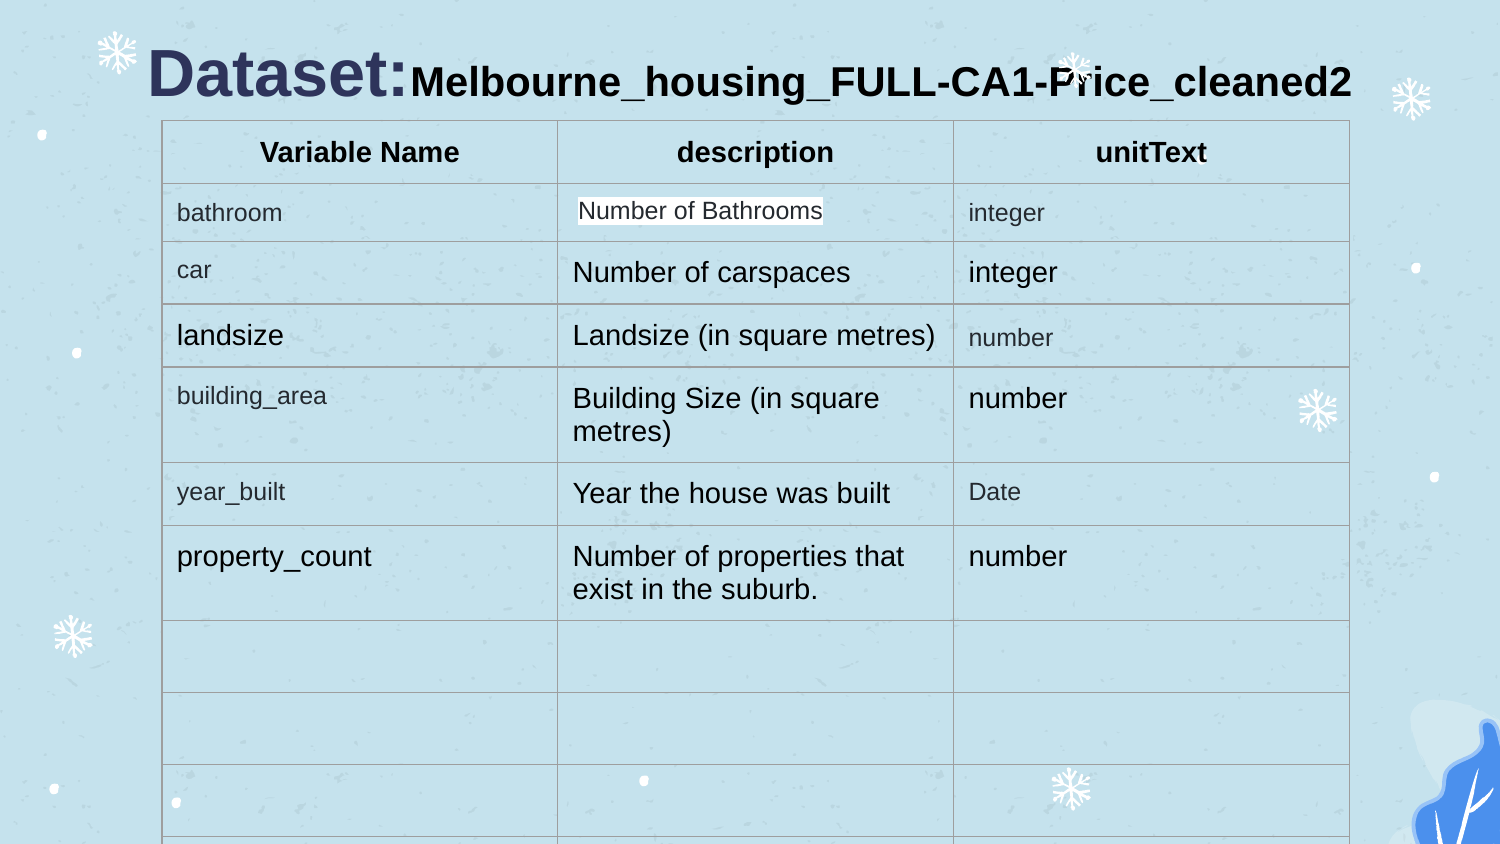

# Dataset:Melbourne_housing_FULL-CA1-Price_cleaned2

| Variable Name | description | unitText |
| --- | --- | --- |
| bathroom | Number of Bathrooms | integer |
| car | Number of carspaces | integer |
| landsize | Landsize (in square metres) | number |
| building\_area | Building Size (in square metres) | number |
| year\_built | Year the house was built | Date |
| property\_count | Number of properties that exist in the suburb. | number |
|  |  |  |
|  |  |  |
|  |  |  |
|  |  |  |